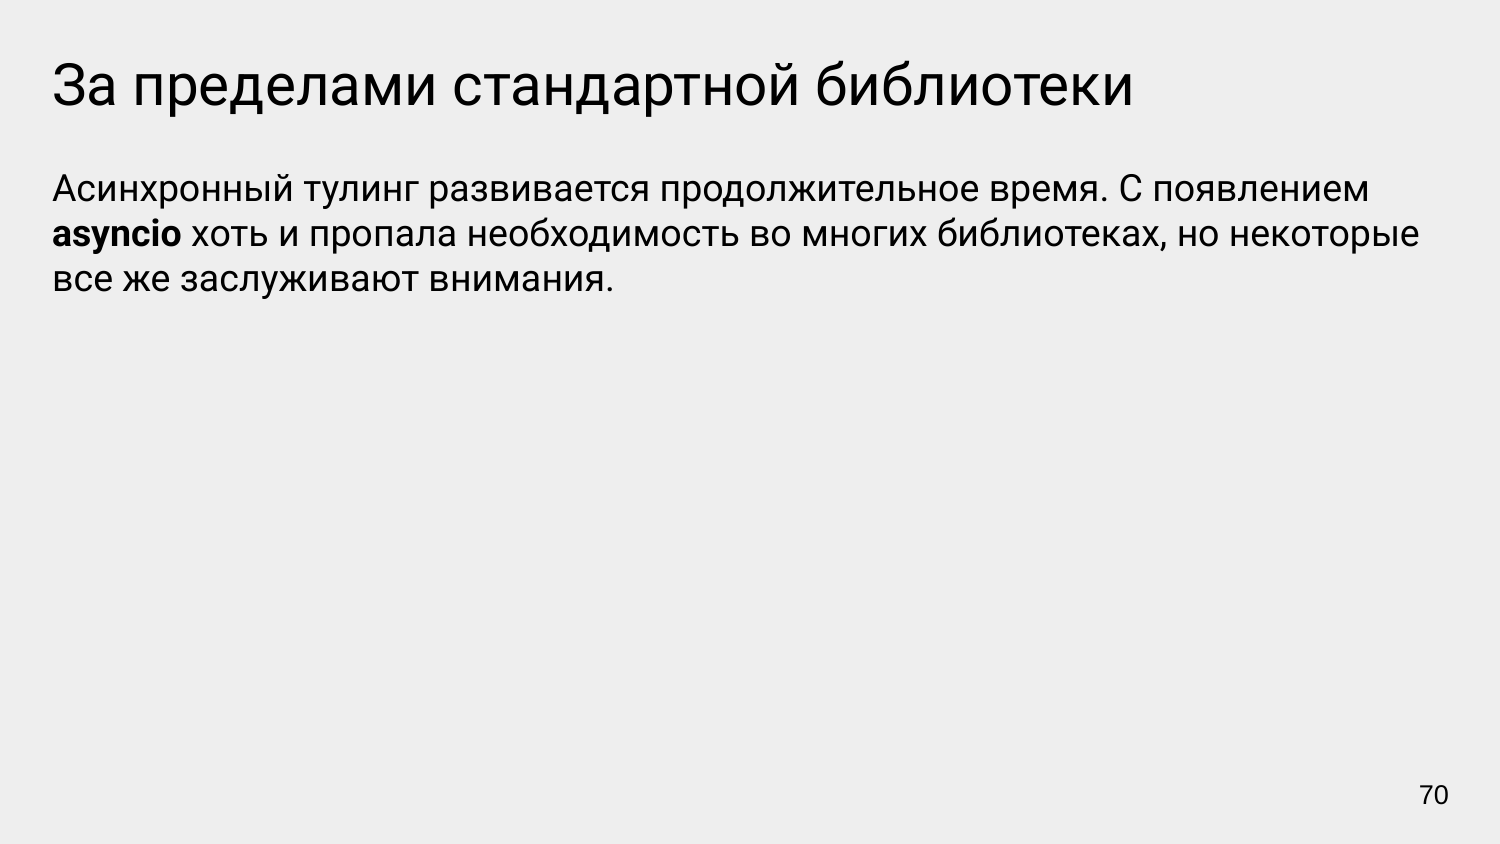

# За пределами стандартной библиотеки
Асинхронный тулинг развивается продолжительное время. С появлением asyncio хоть и пропала необходимость во многих библиотеках, но некоторые все же заслуживают внимания.
70